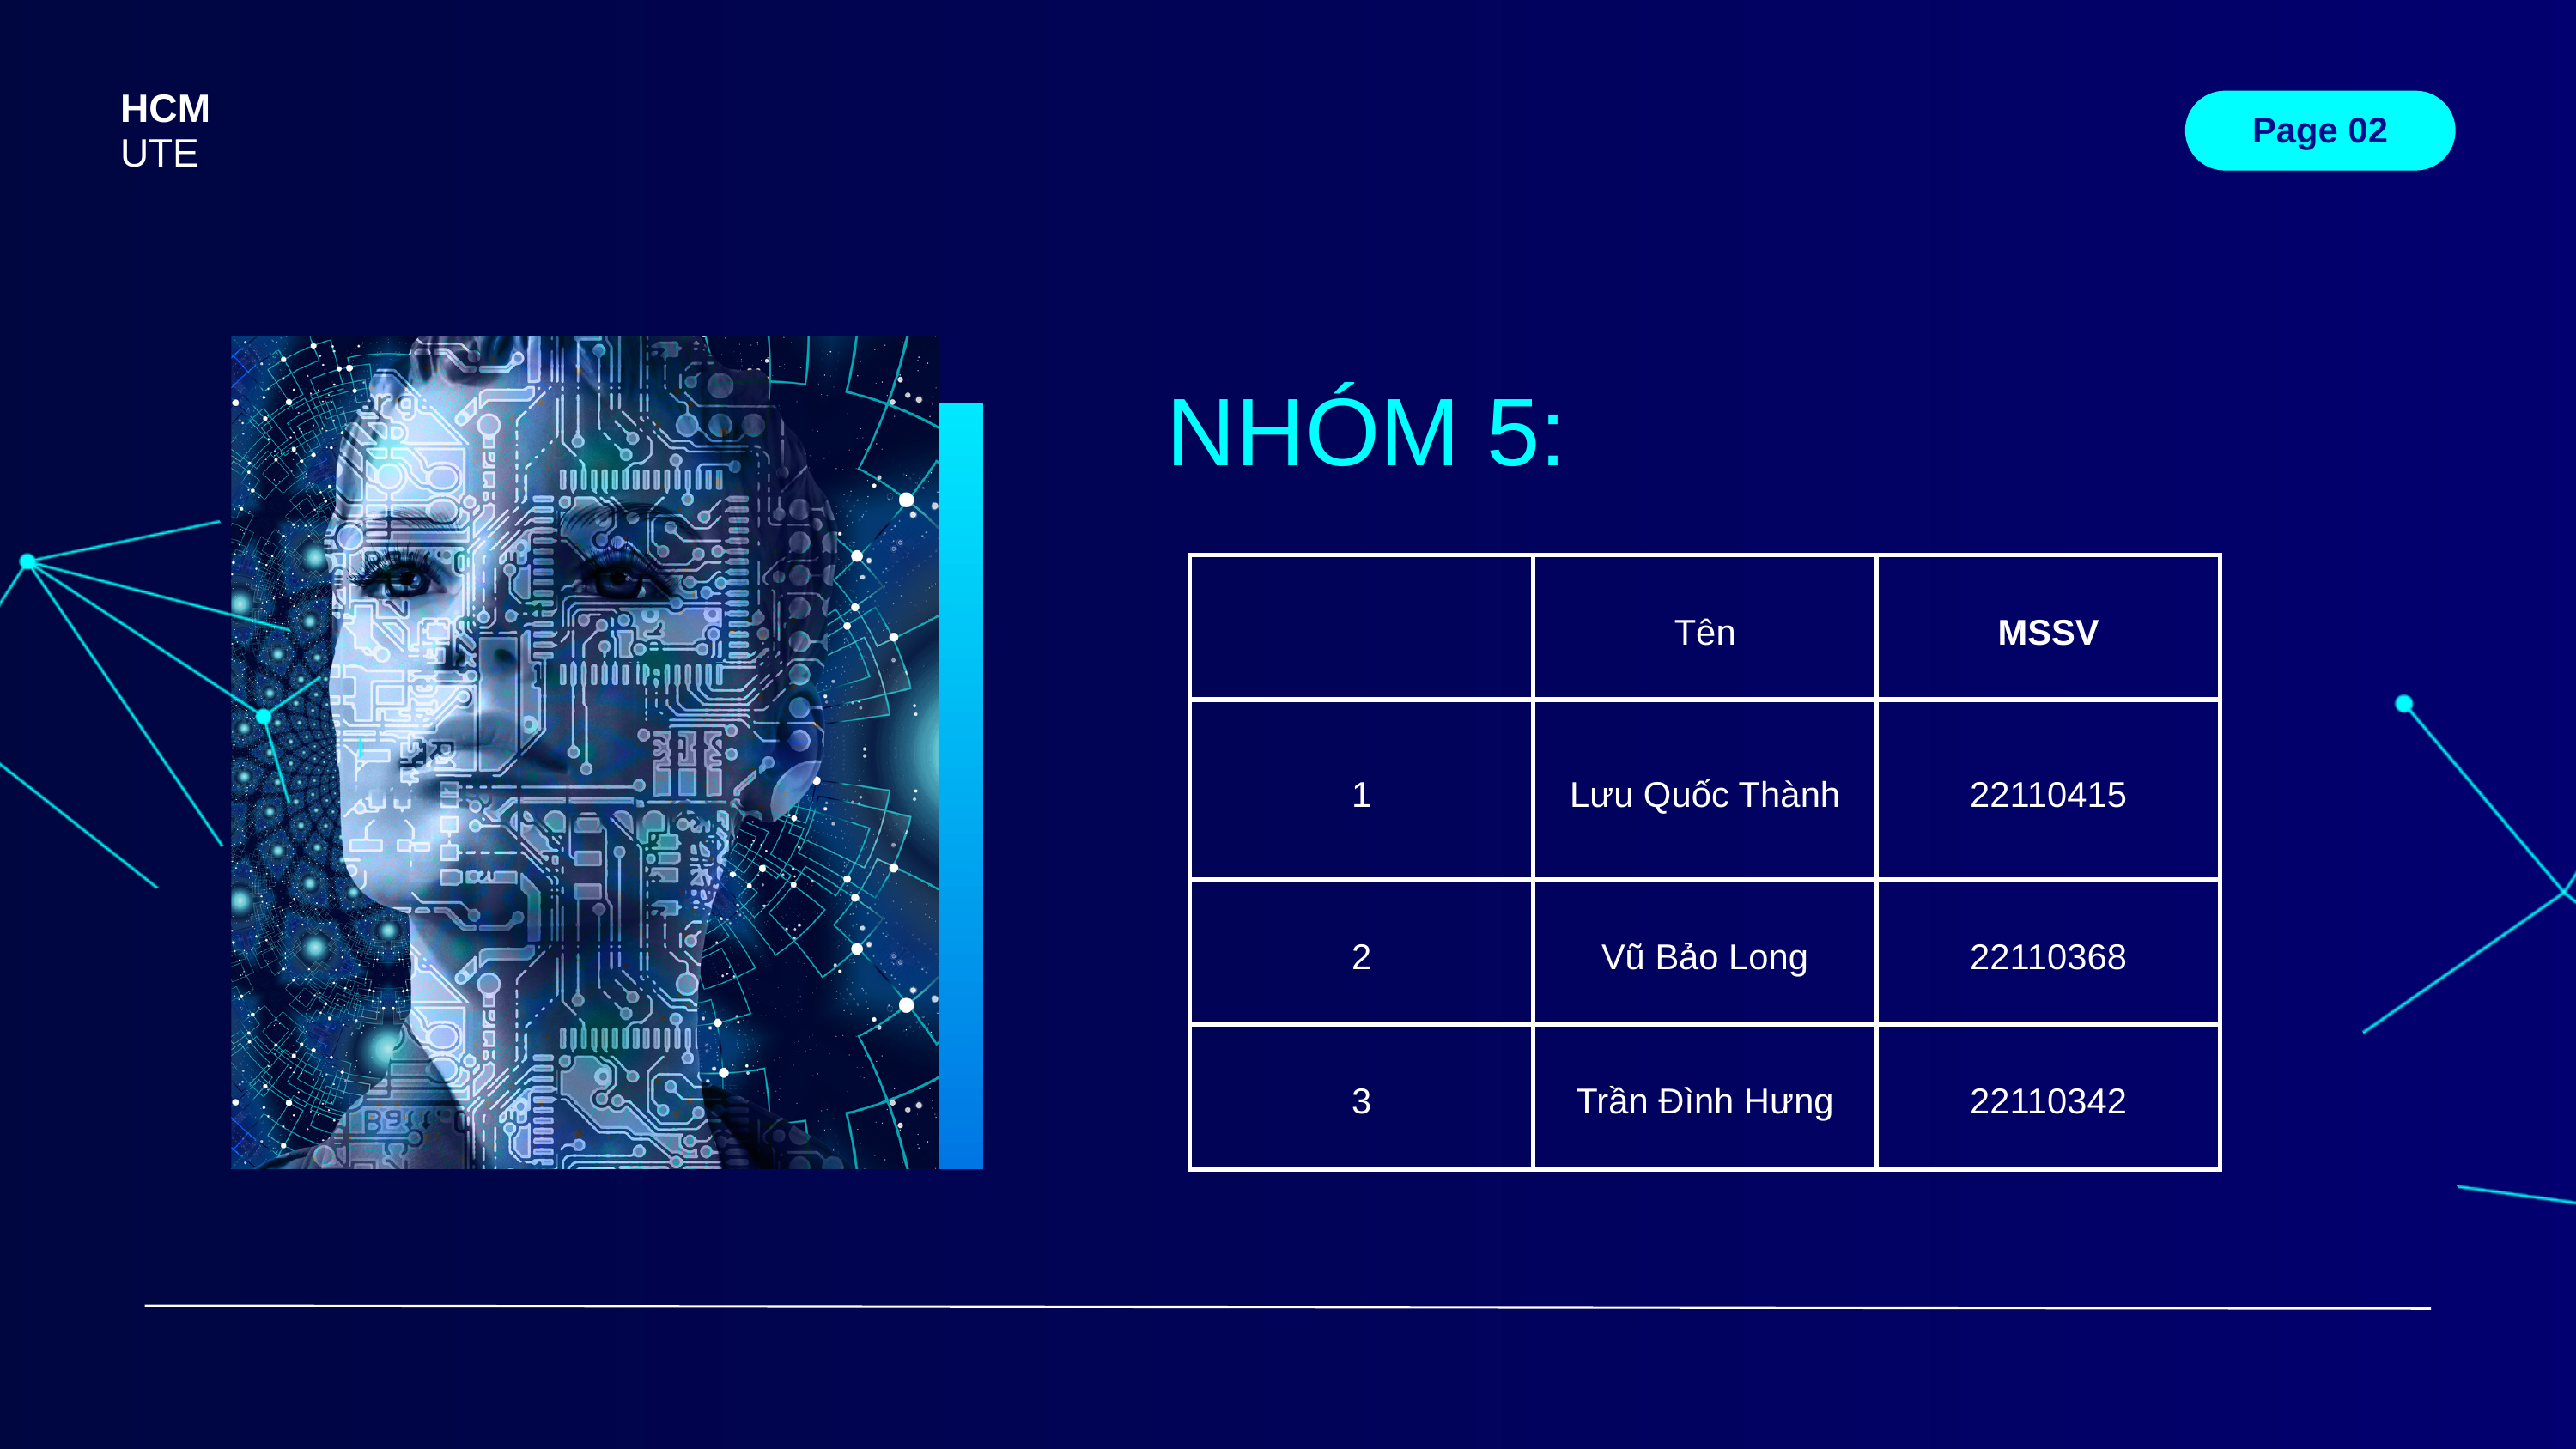

HCM

Page 02
UTE

NHÓM 5:

|  | Tên | MSSV |
| --- | --- | --- |
| 1 | Lưu Quốc Thành | 22110415 |
| 2 | Vũ Bảo Long | 22110368 |
| 3 | Trần Đình Hưng | 22110342 |